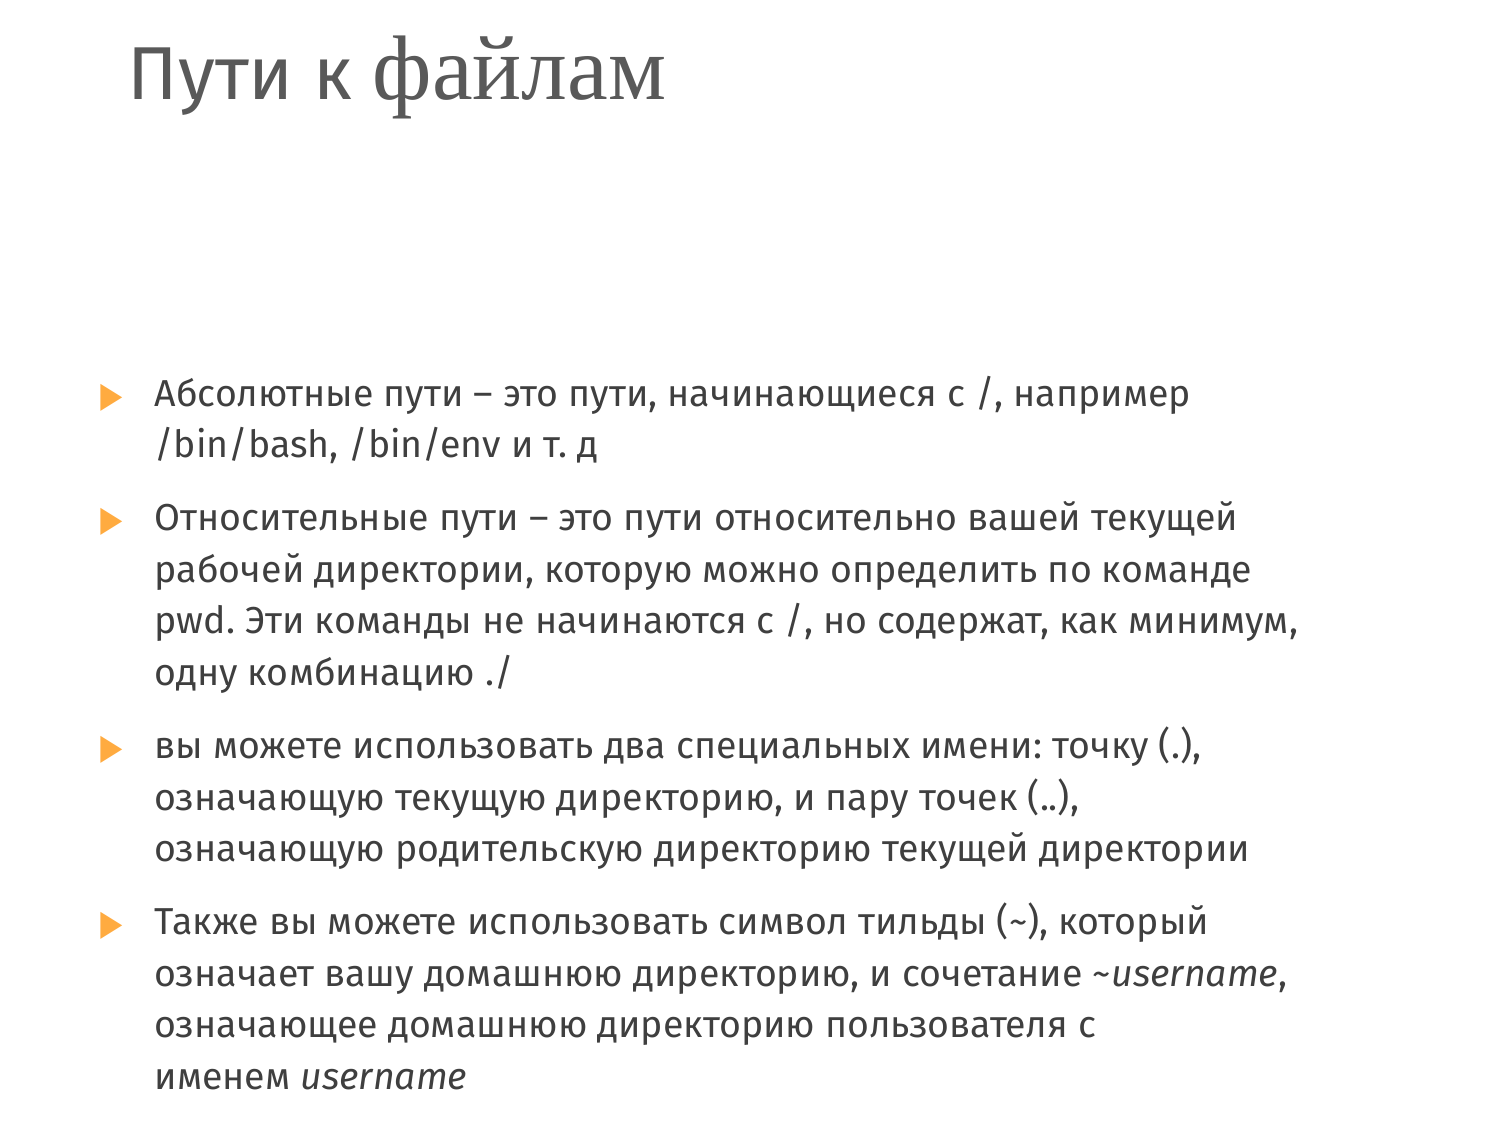

# Пути к файлам
Абсолютные пути – это пути, начинающиеся с /, например /bin/bash, /bin/env и т. д
Относительные пути – это пути относительно вашей текущей рабочей директории, которую можно определить по команде pwd. Эти команды не начинаются с /, но содержат, как минимум, одну комбинацию ./
вы можете использовать два специальных имени: точку (.), означающую текущую директорию, и пару точек (..), означающую родительскую директорию текущей директории
Также вы можете использовать символ тильды (~), который означает вашу домашнюю директорию, и сочетание ~username, означающее домашнюю директорию пользователя с именем username